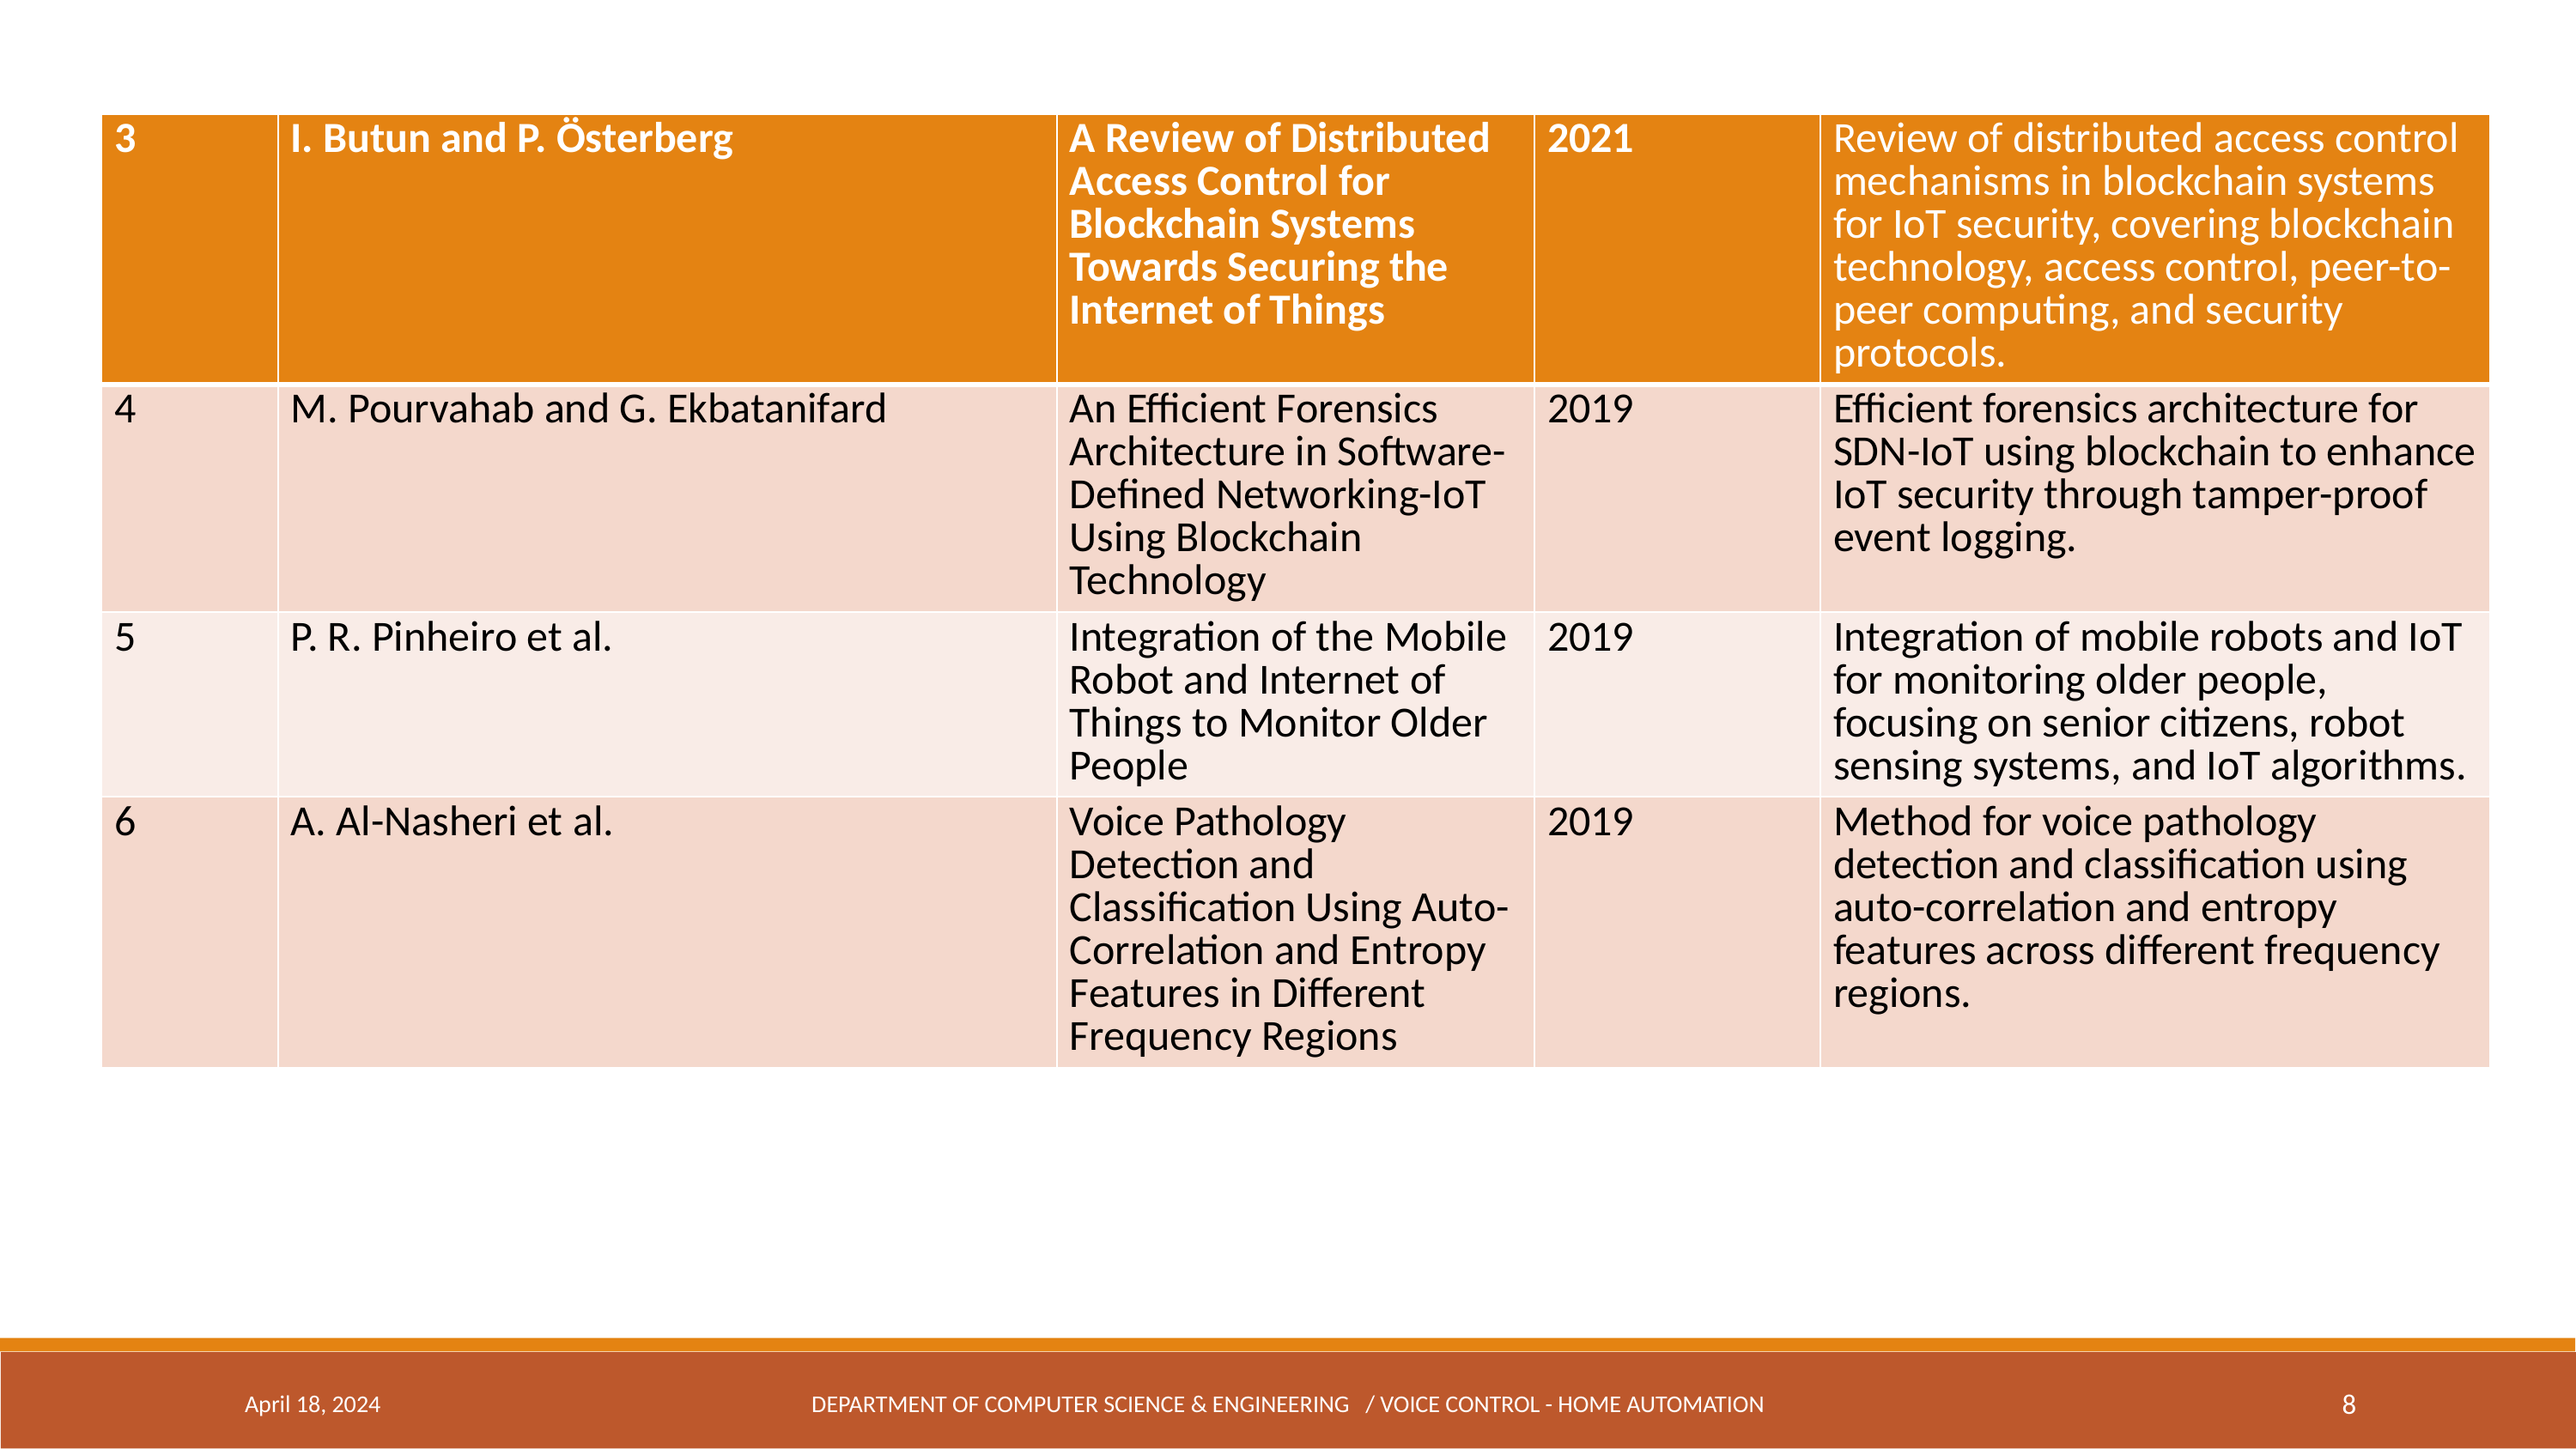

| 3 | I. Butun and P. Österberg | A Review of Distributed Access Control for Blockchain Systems Towards Securing the Internet of Things | 2021 | Review of distributed access control mechanisms in blockchain systems for IoT security, covering blockchain technology, access control, peer-to-peer computing, and security protocols. |
| --- | --- | --- | --- | --- |
| 4 | M. Pourvahab and G. Ekbatanifard | An Efficient Forensics Architecture in Software-Defined Networking-IoT Using Blockchain Technology | 2019 | Efficient forensics architecture for SDN-IoT using blockchain to enhance IoT security through tamper-proof event logging. |
| 5 | P. R. Pinheiro et al. | Integration of the Mobile Robot and Internet of Things to Monitor Older People | 2019 | Integration of mobile robots and IoT for monitoring older people, focusing on senior citizens, robot sensing systems, and IoT algorithms. |
| 6 | A. Al-Nasheri et al. | Voice Pathology Detection and Classification Using Auto-Correlation and Entropy Features in Different Frequency Regions | 2019 | Method for voice pathology detection and classification using auto-correlation and entropy features across different frequency regions. |
April 18, 2024
DEPARTMENT OF COMPUTER SCIENCE & ENGINEERING   / Voice Control - Home Automation
8